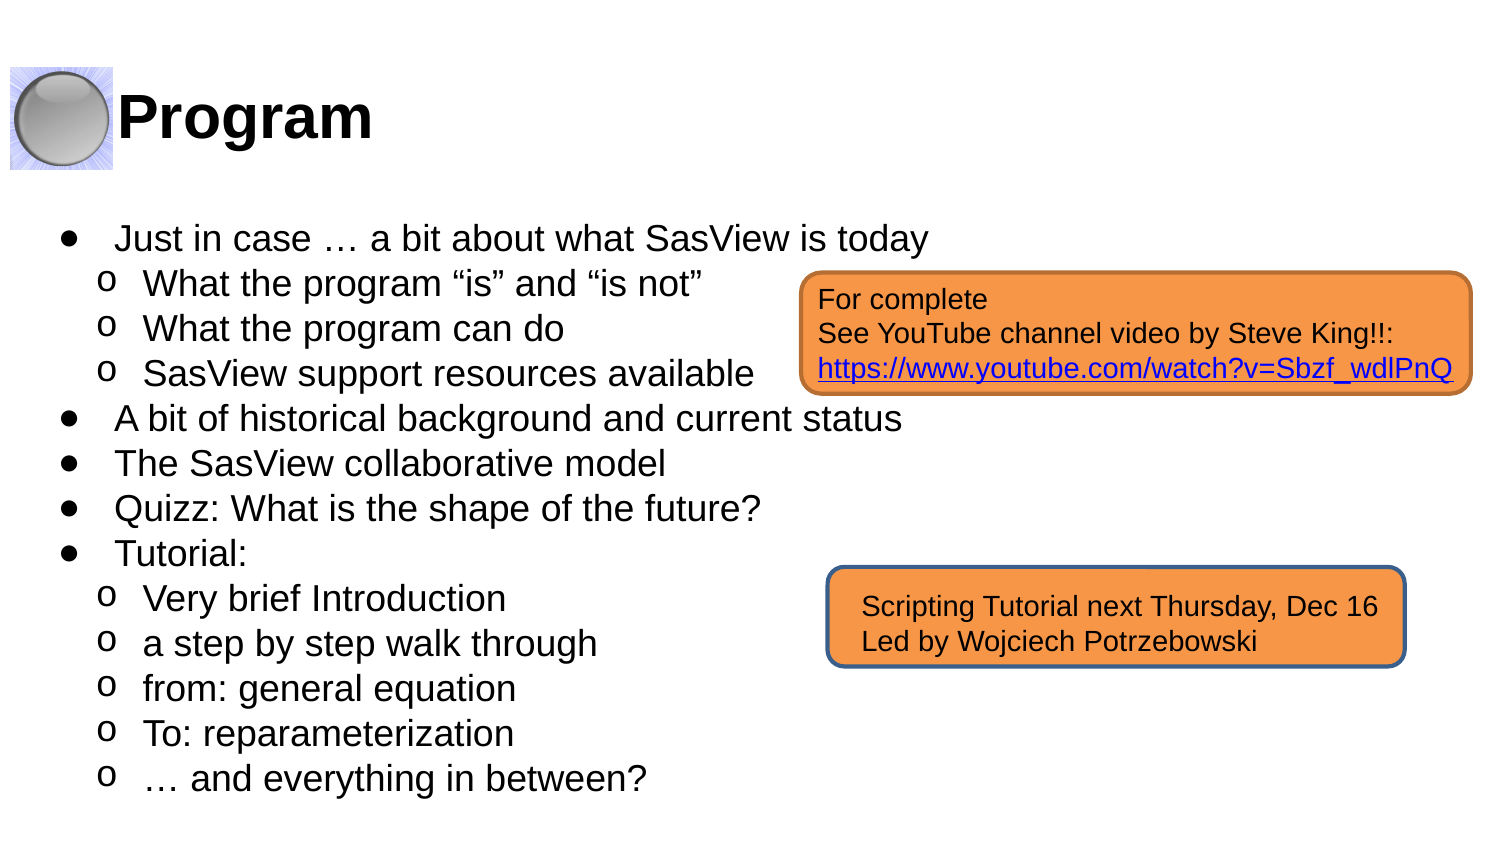

Program
Just in case … a bit about what SasView is today
What the program “is” and “is not”
What the program can do
SasView support resources available
A bit of historical background and current status
The SasView collaborative model
Quizz: What is the shape of the future?
Tutorial:
Very brief Introduction
a step by step walk through
from: general equation
To: reparameterization
… and everything in between?

For complete
See YouTube channel video by Steve King!!:
https://www.youtube.com/watch?v=Sbzf_wdlPnQ

Scripting Tutorial next Thursday, Dec 16
Led by Wojciech Potrzebowski